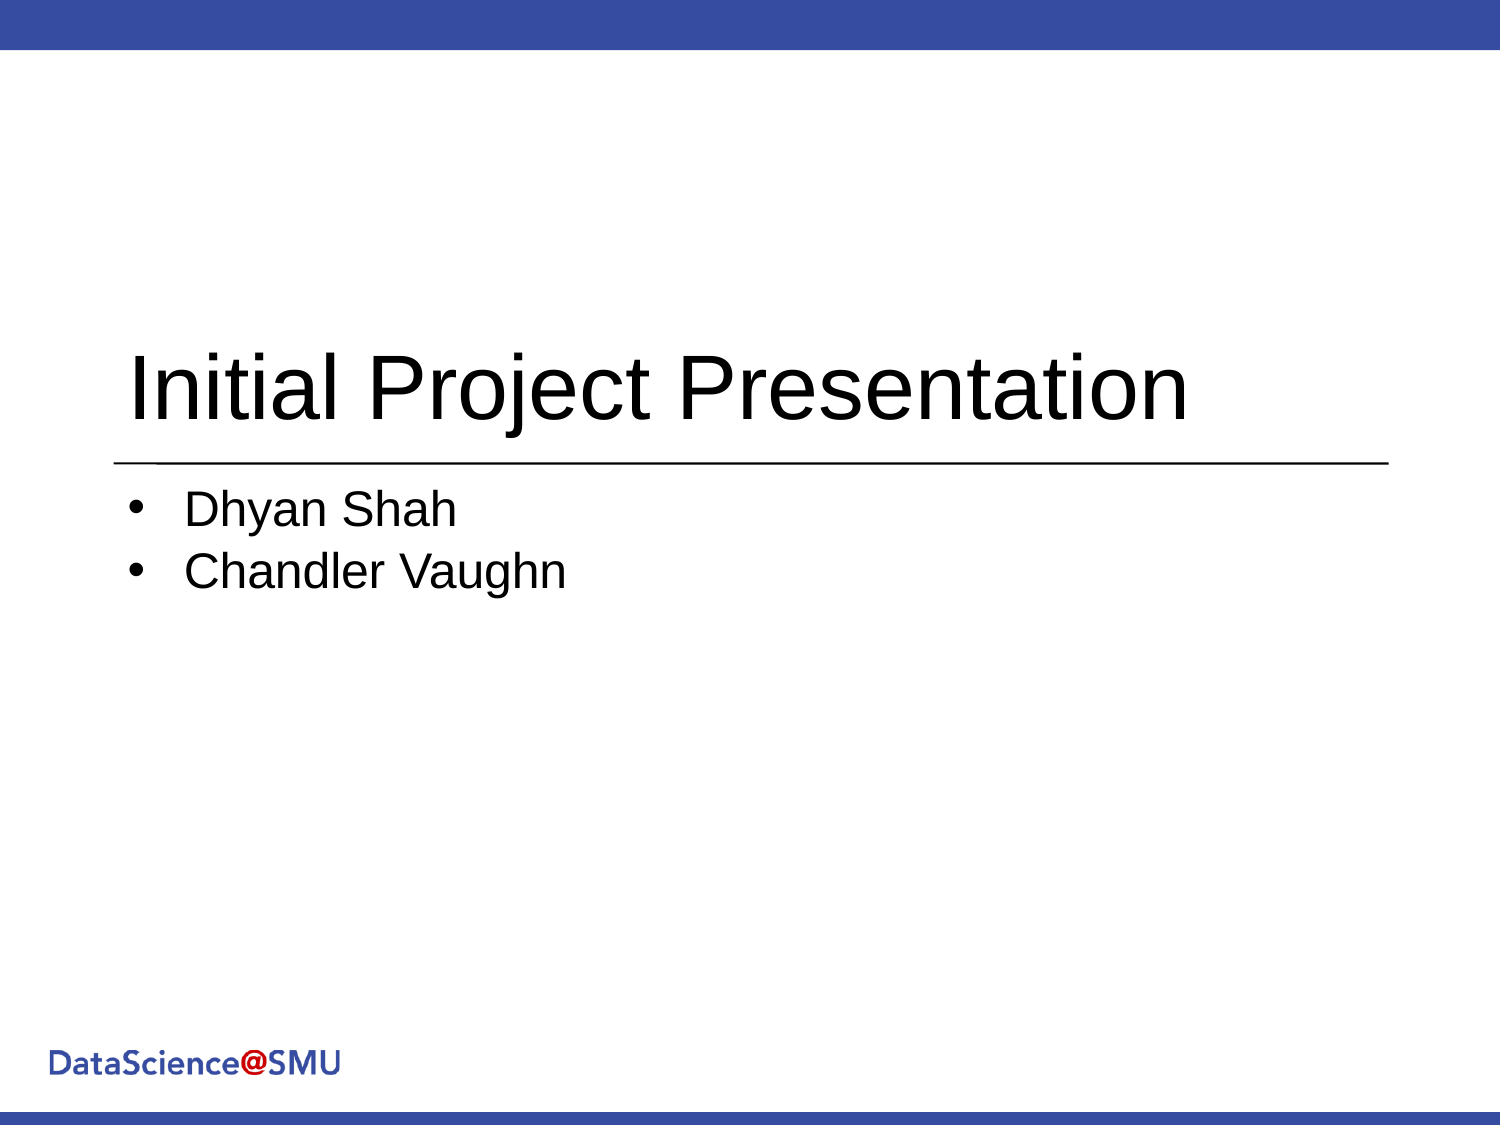

# Initial Project Presentation

Dhyan Shah
Chandler Vaughn